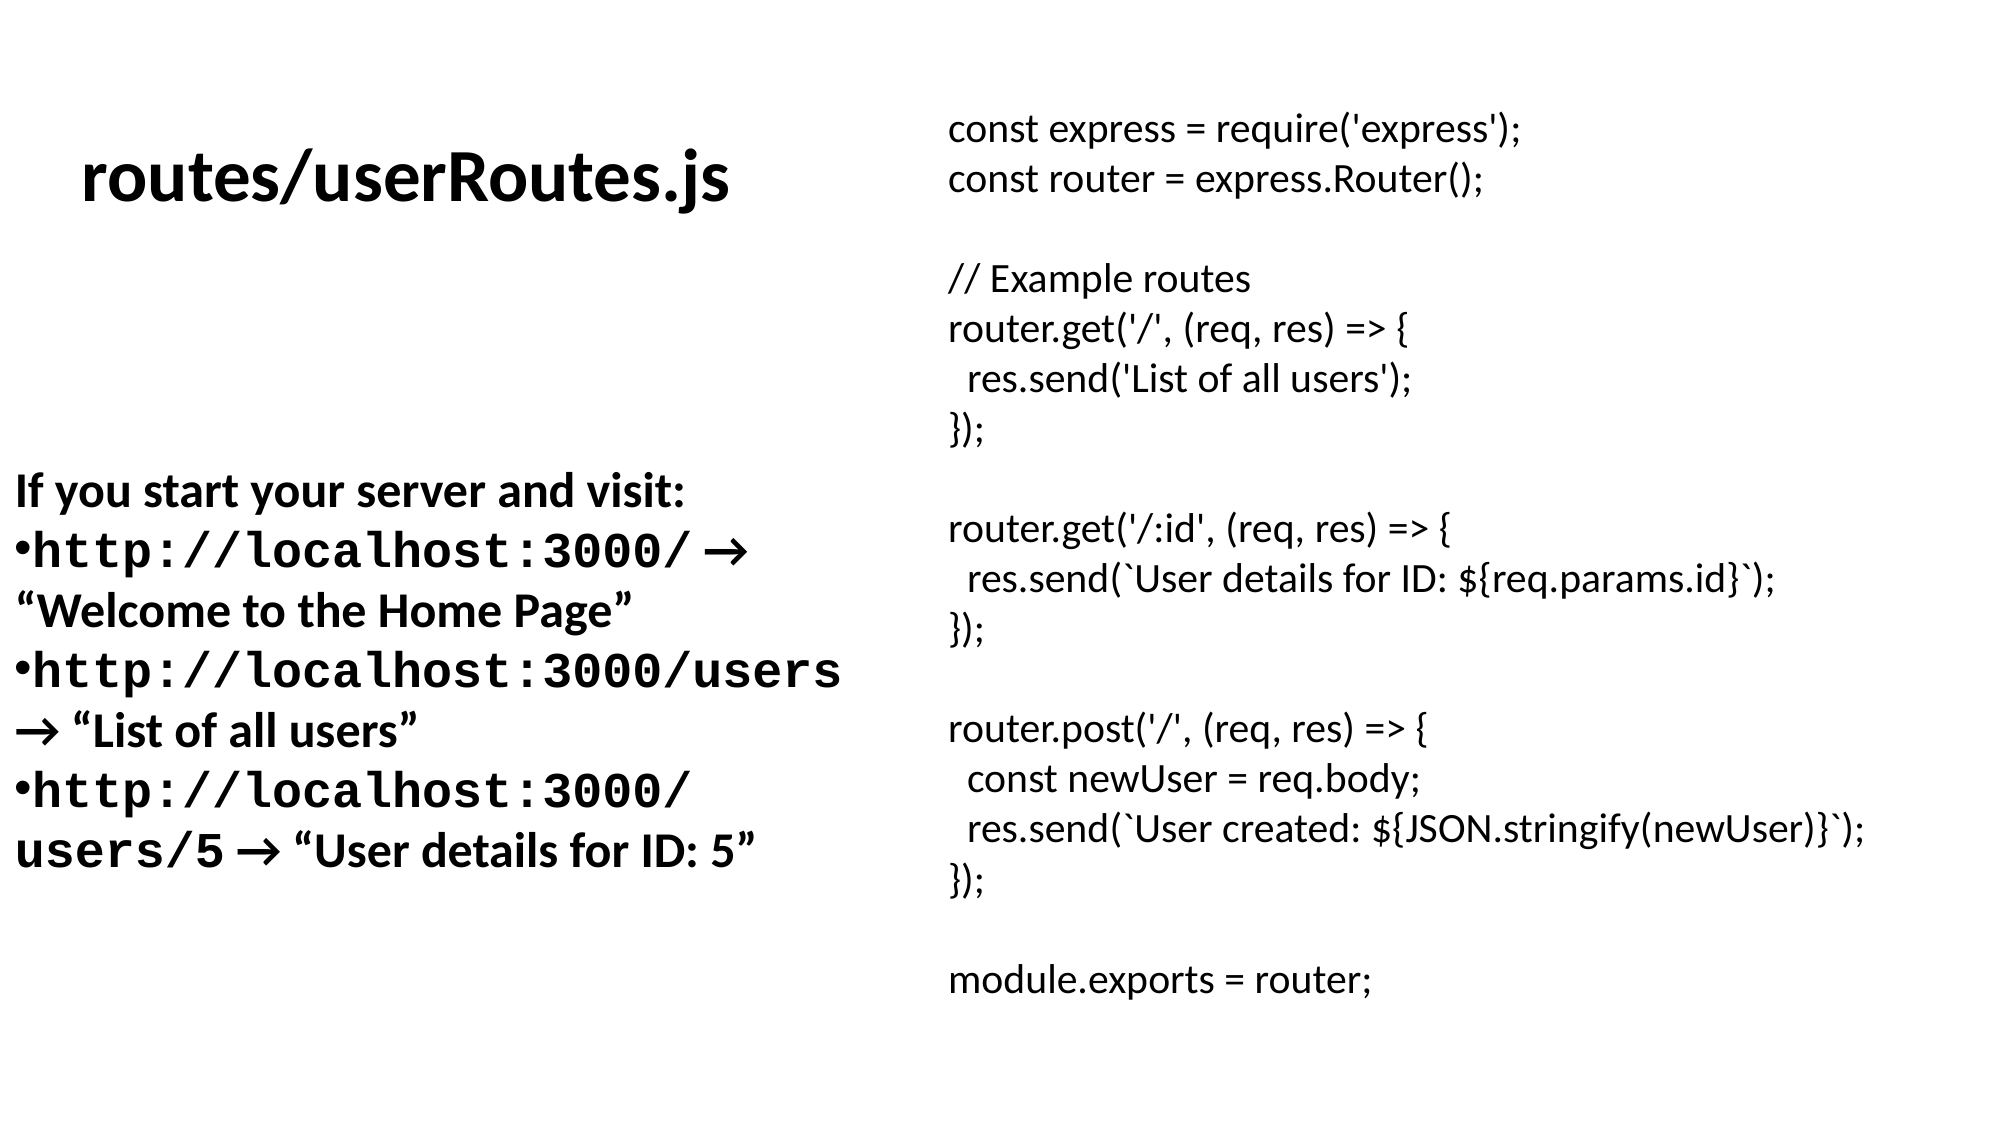

const express = require('express');
const router = express.Router();

// Example routes
router.get('/', (req, res) => {
  res.send('List of all users');
});

router.get('/:id', (req, res) => {
  res.send(`User details for ID: ${req.params.id}`);
});

router.post('/', (req, res) => {
  const newUser = req.body;
  res.send(`User created: ${JSON.stringify(newUser)}`);
});

module.exports = router;
routes/userRoutes.js
If you start your server and visit:
http://localhost:3000/ → “Welcome to the Home Page”
http://localhost:3000/users → “List of all users”
http://localhost:3000/users/5 → “User details for ID: 5”